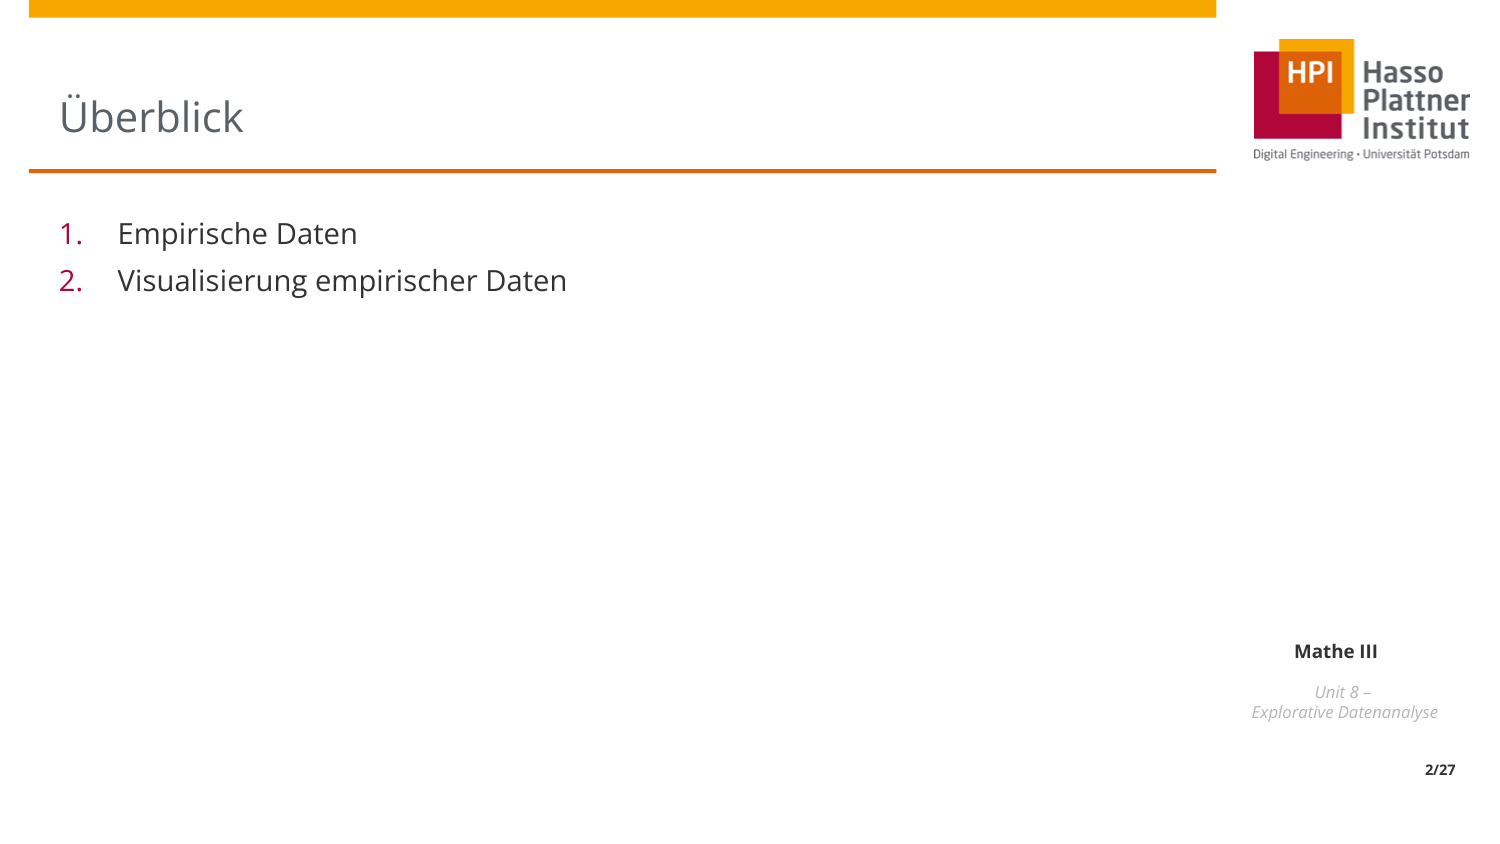

# Überblick
Empirische Daten
Visualisierung empirischer Daten